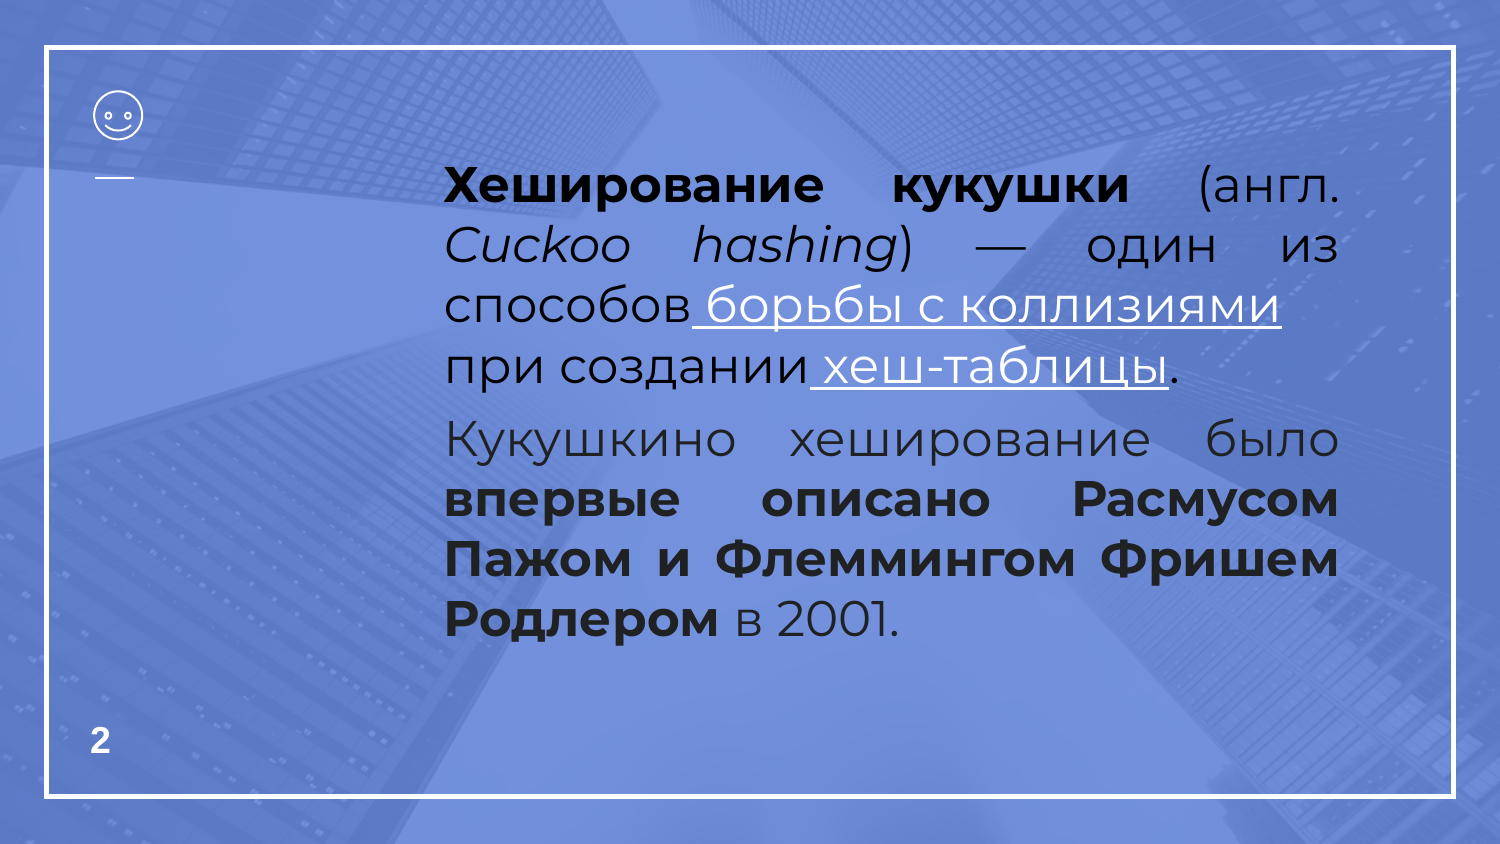

Хеширование кукушки (англ. Cuckoo hashing) — один из способов борьбы с коллизиями при создании хеш-таблицы.
Кукушкино хеширование было впервые описано Расмусом Пажом и Флеммингом Фришем Родлером в 2001.
2